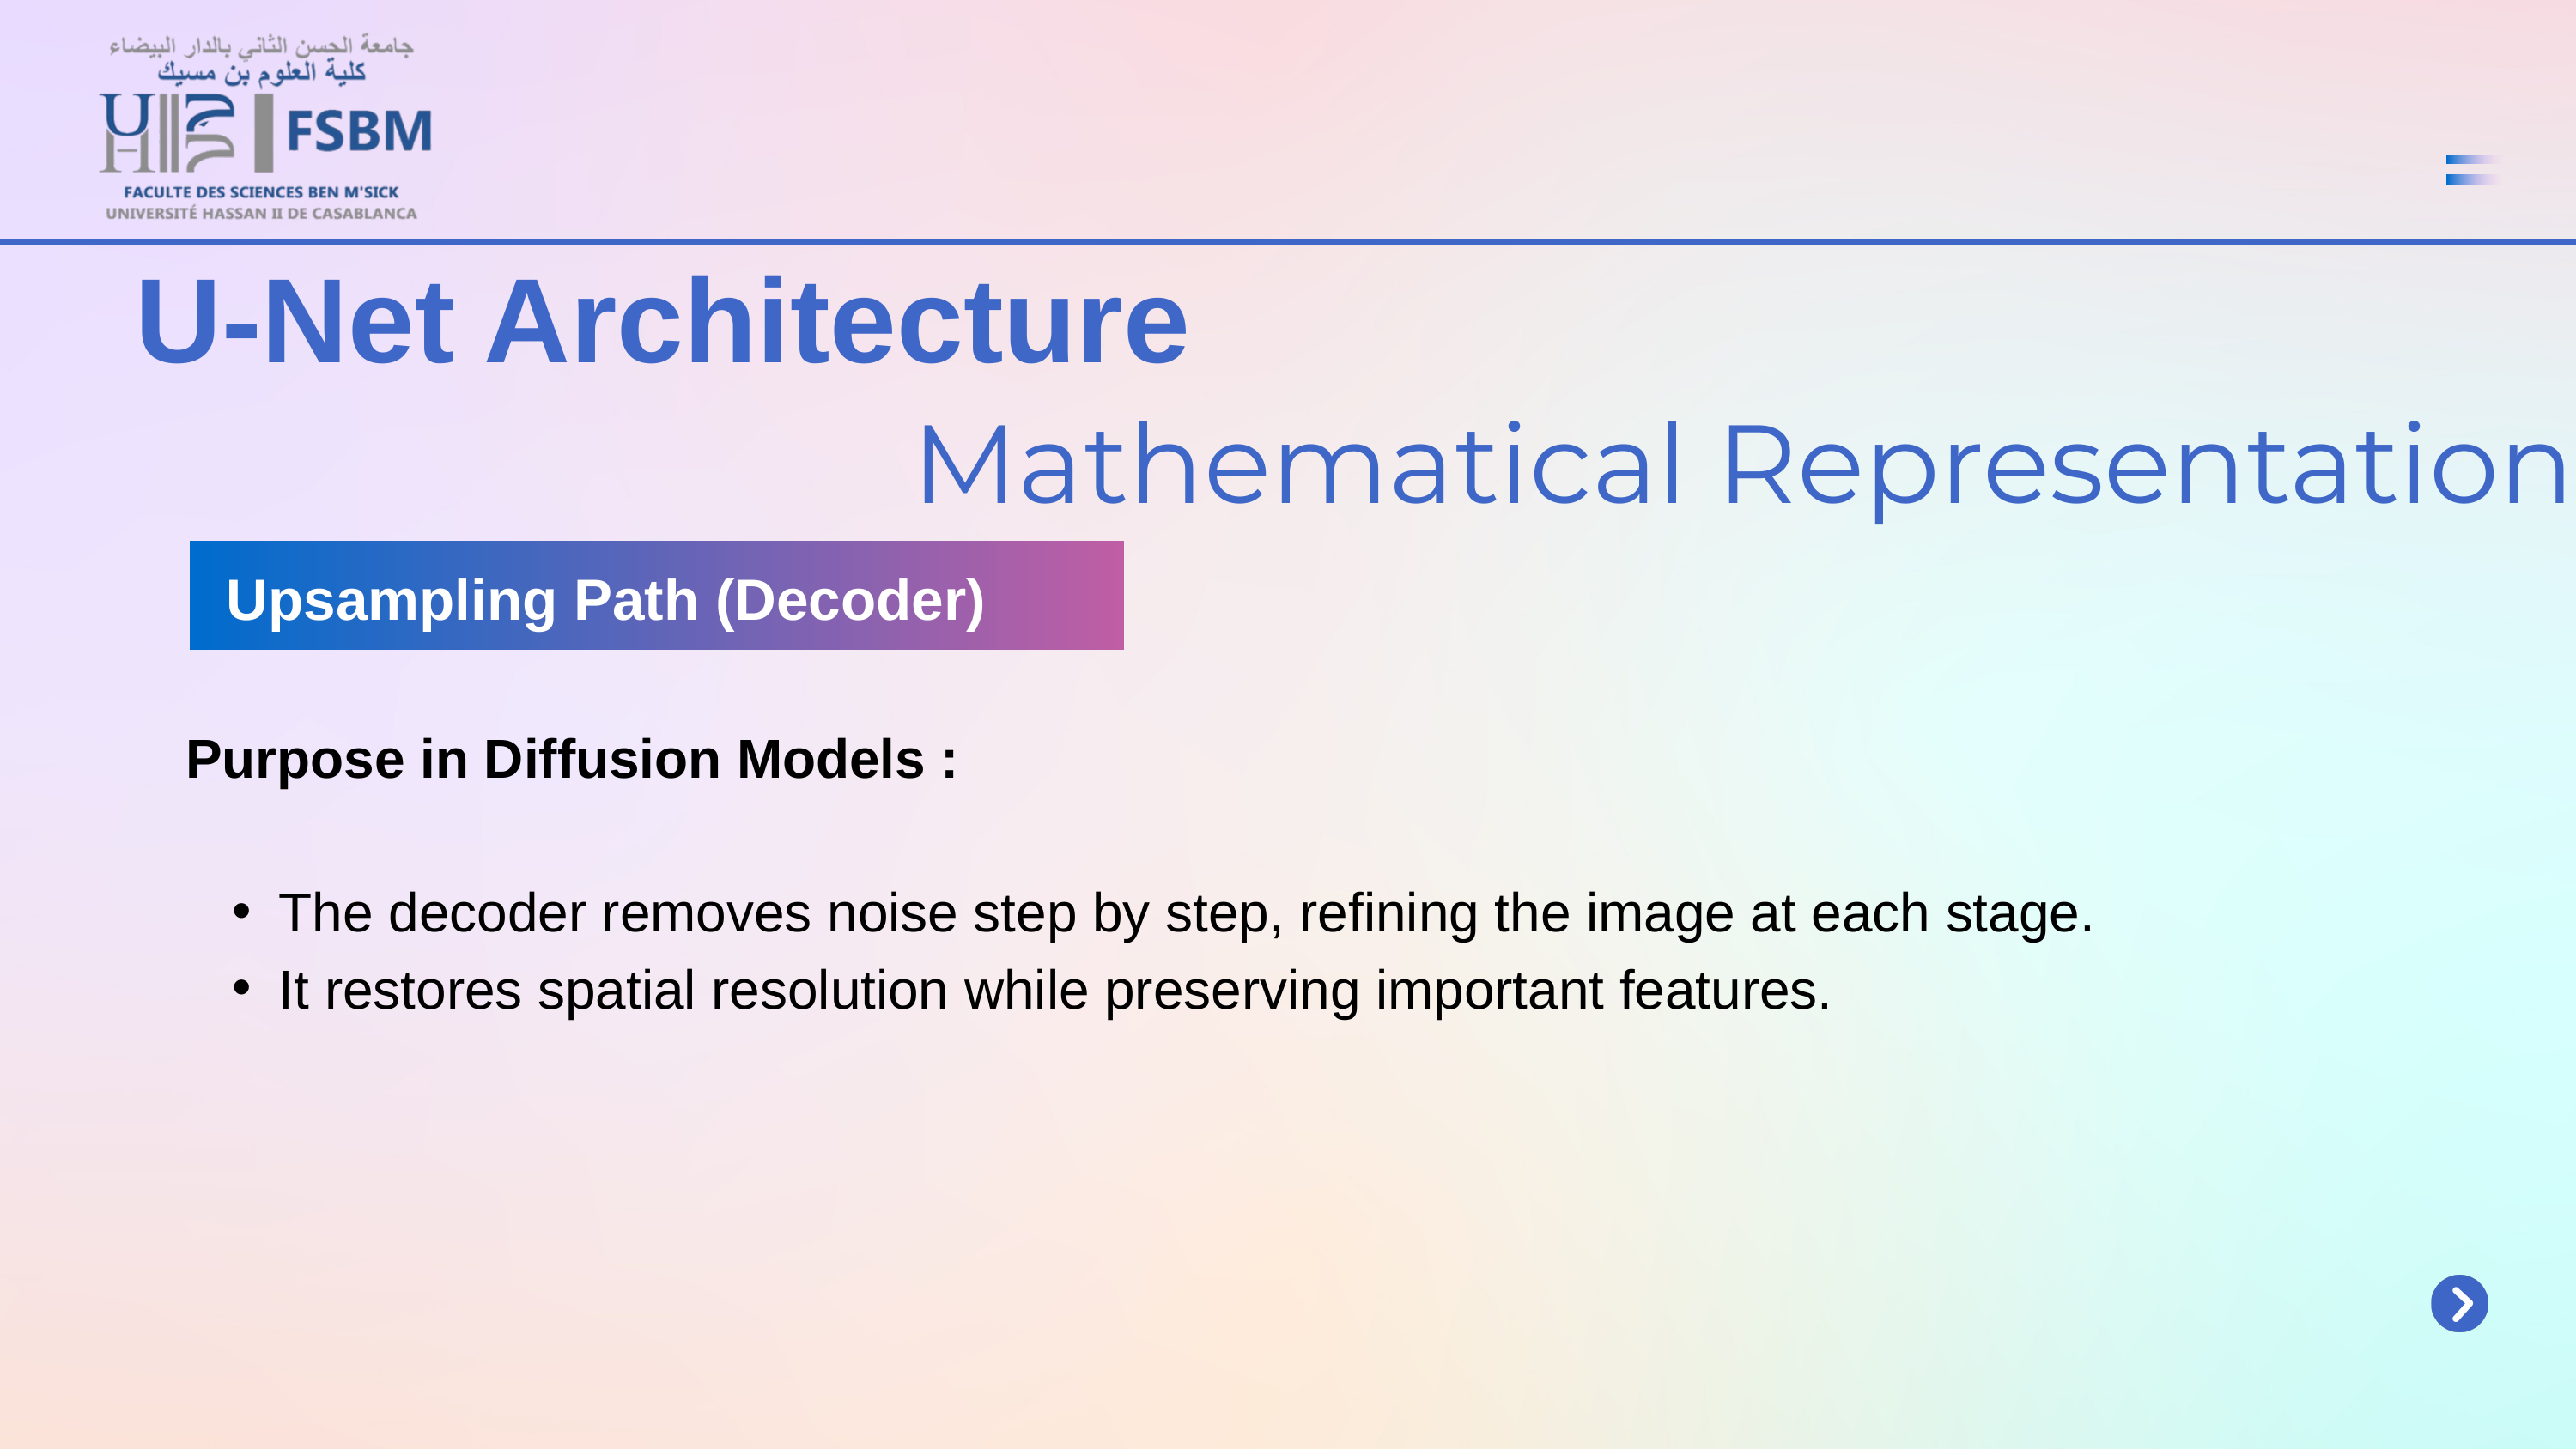

U-Net Architecture
Mathematical Representation

Upsampling Path (Decoder)
Purpose in Diffusion Models :

The decoder removes noise step by step, refining the image at each stage.
It restores spatial resolution while preserving important features.